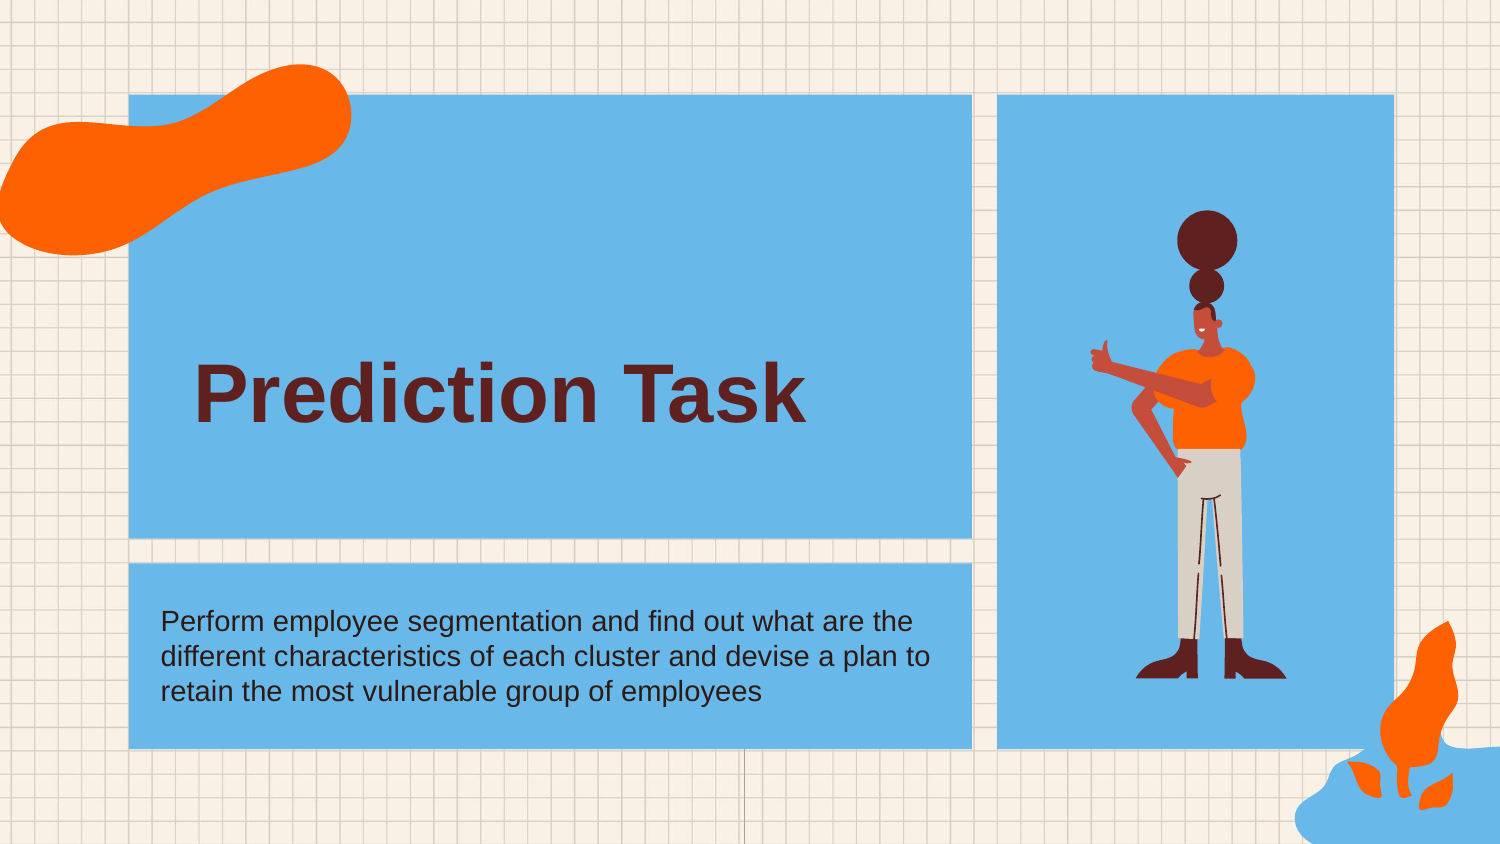

# Prediction Task

Perform employee segmentation and find out what are the different characteristics of each cluster and devise a plan to retain the most vulnerable group of employees